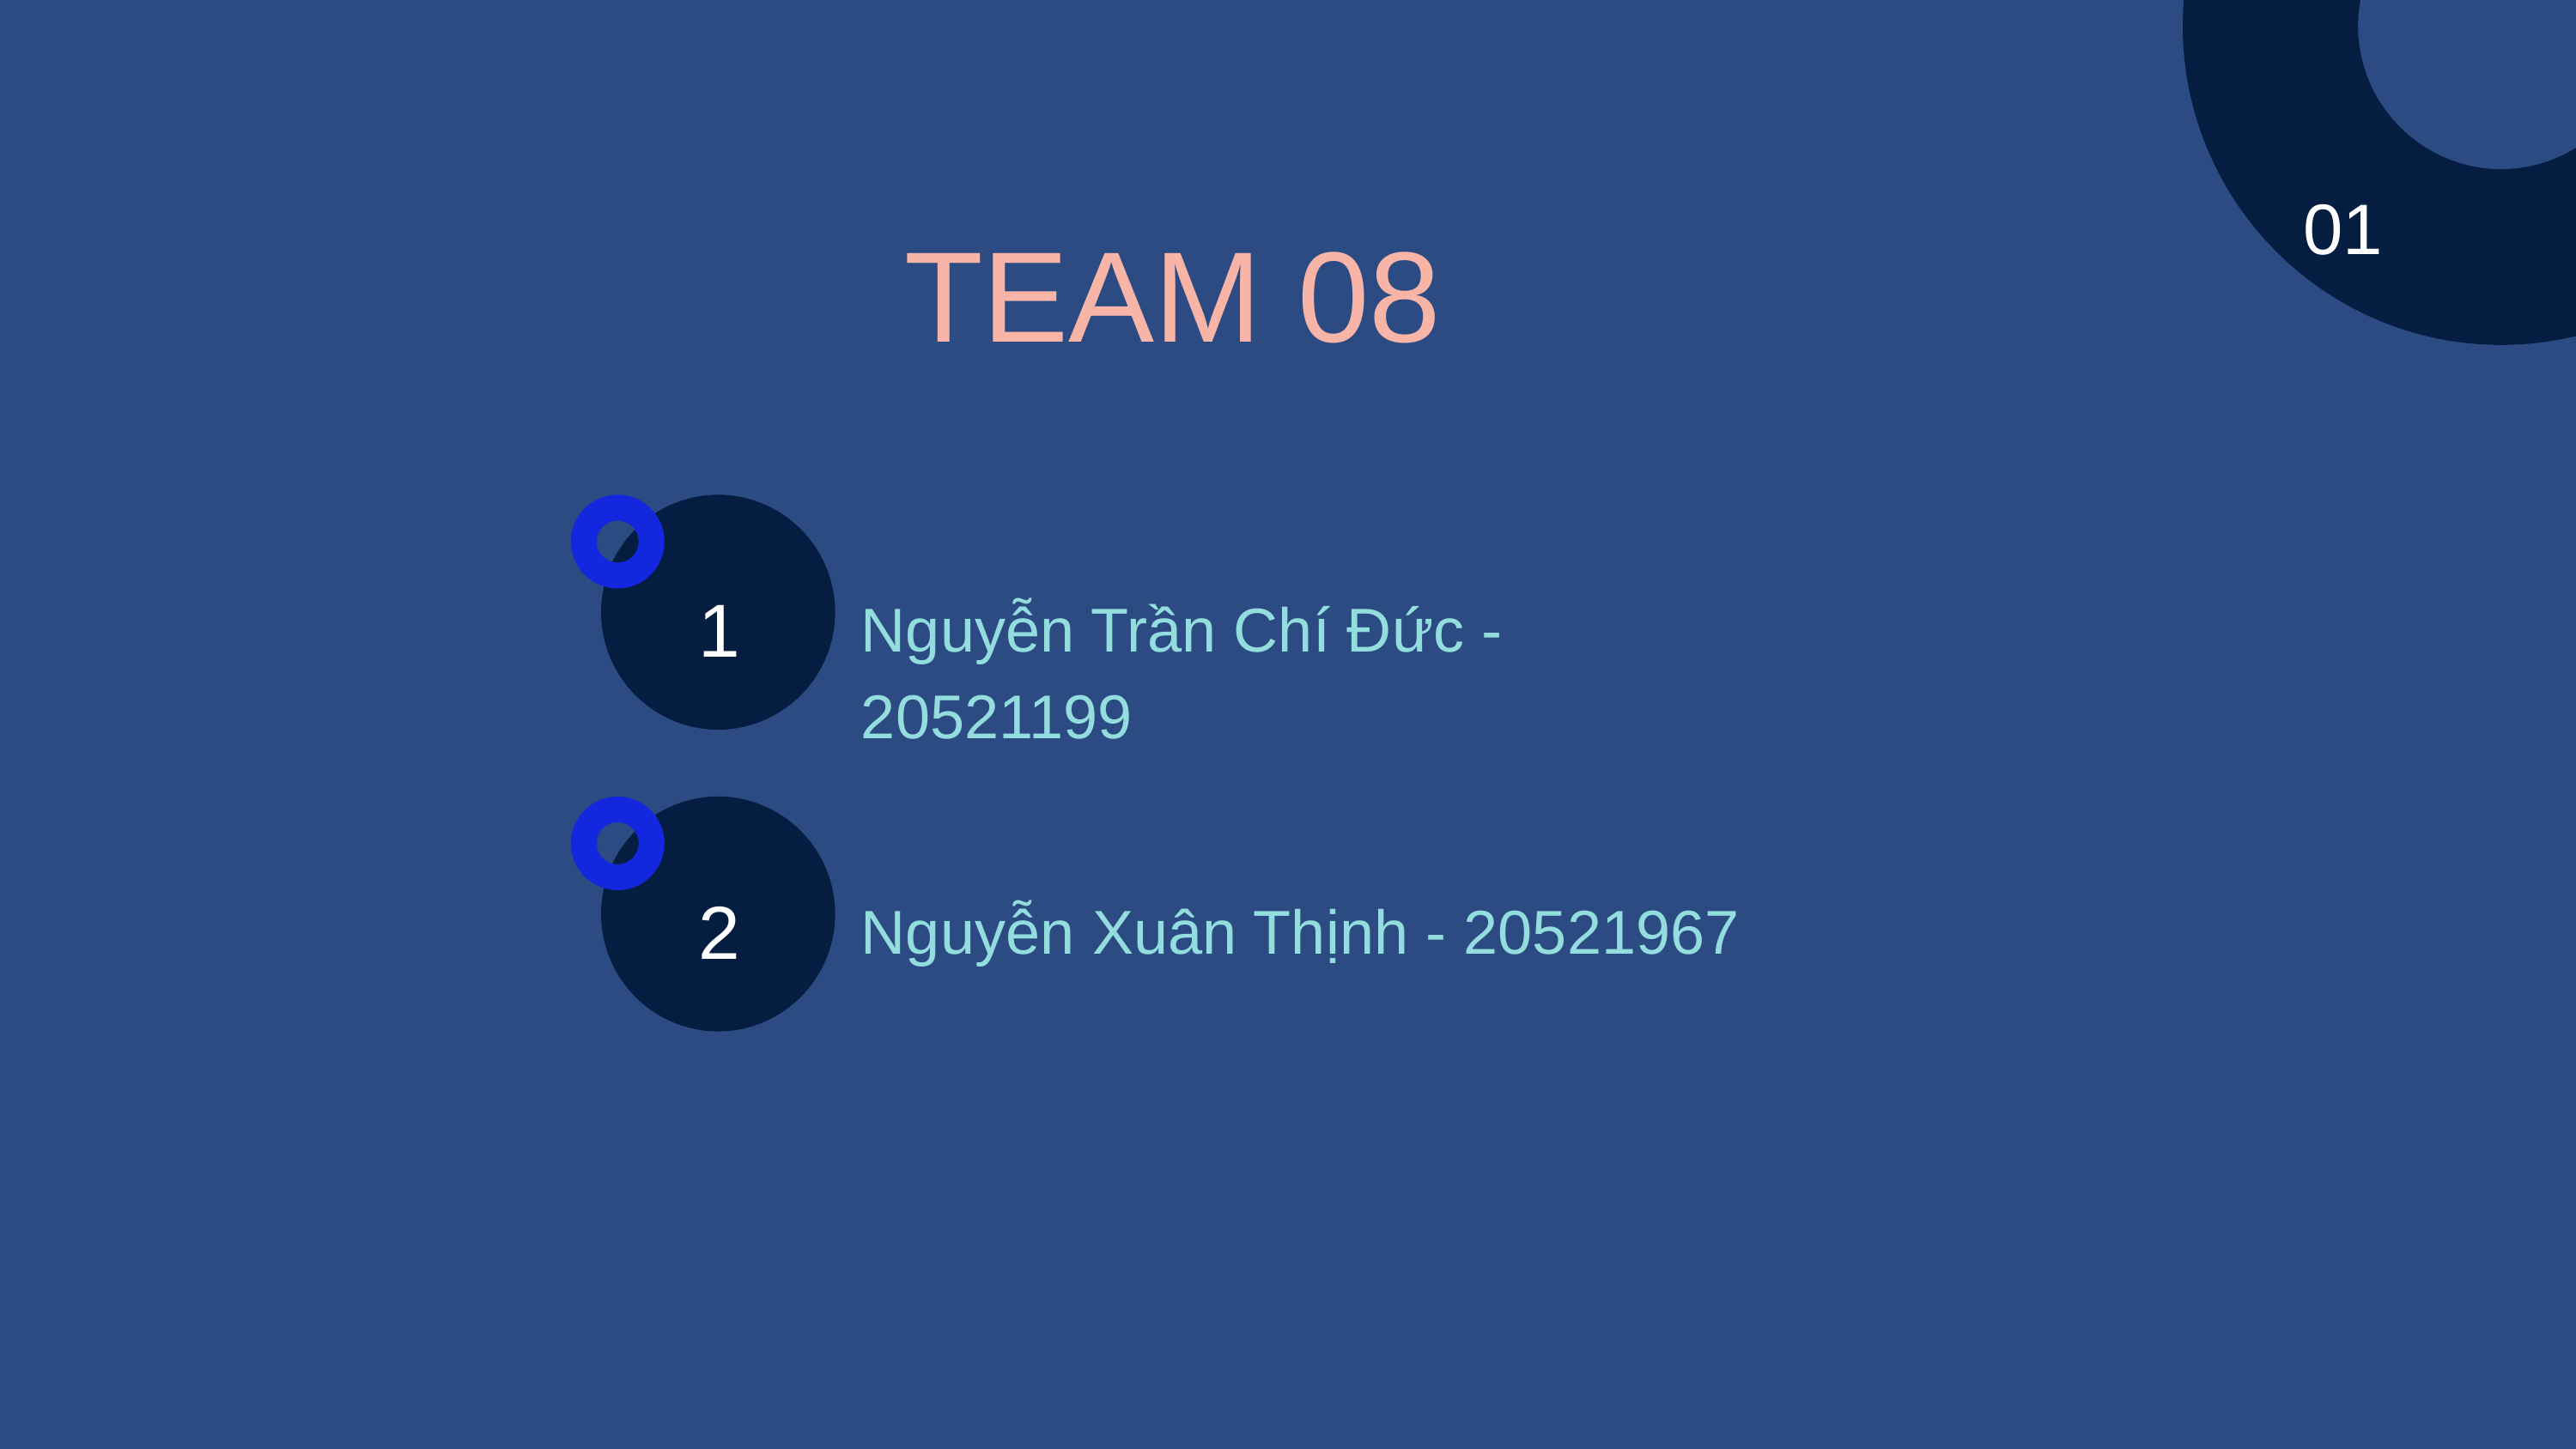

01
TEAM 08

1
Nguyễn Trần Chí Đức - 20521199

2
Nguyễn Xuân Thịnh - 20521967